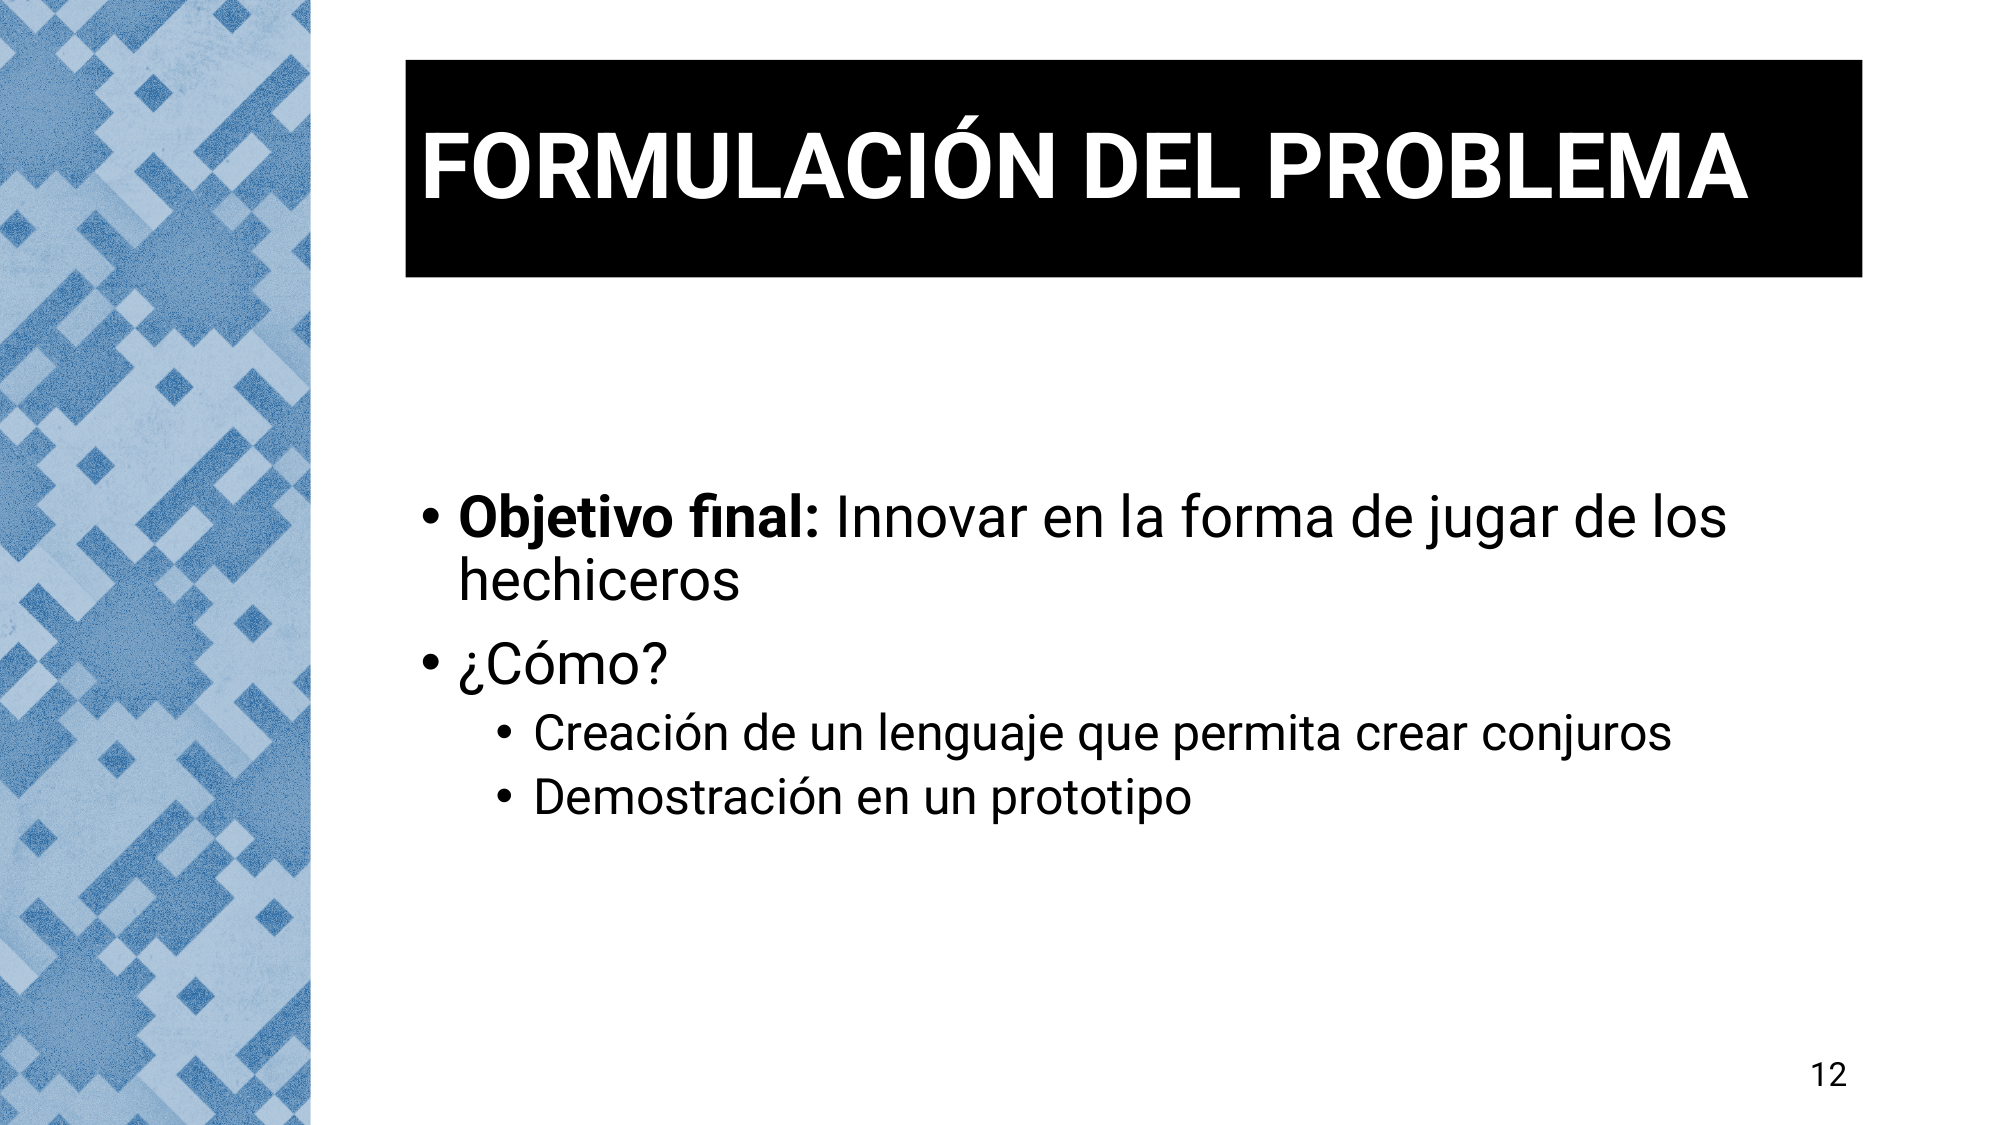

# FORMULACIÓN DEL PROBLEMA
Objetivo final: Innovar en la forma de jugar de los hechiceros
¿Cómo?
Creación de un lenguaje que permita crear conjuros
Demostración en un prototipo
12